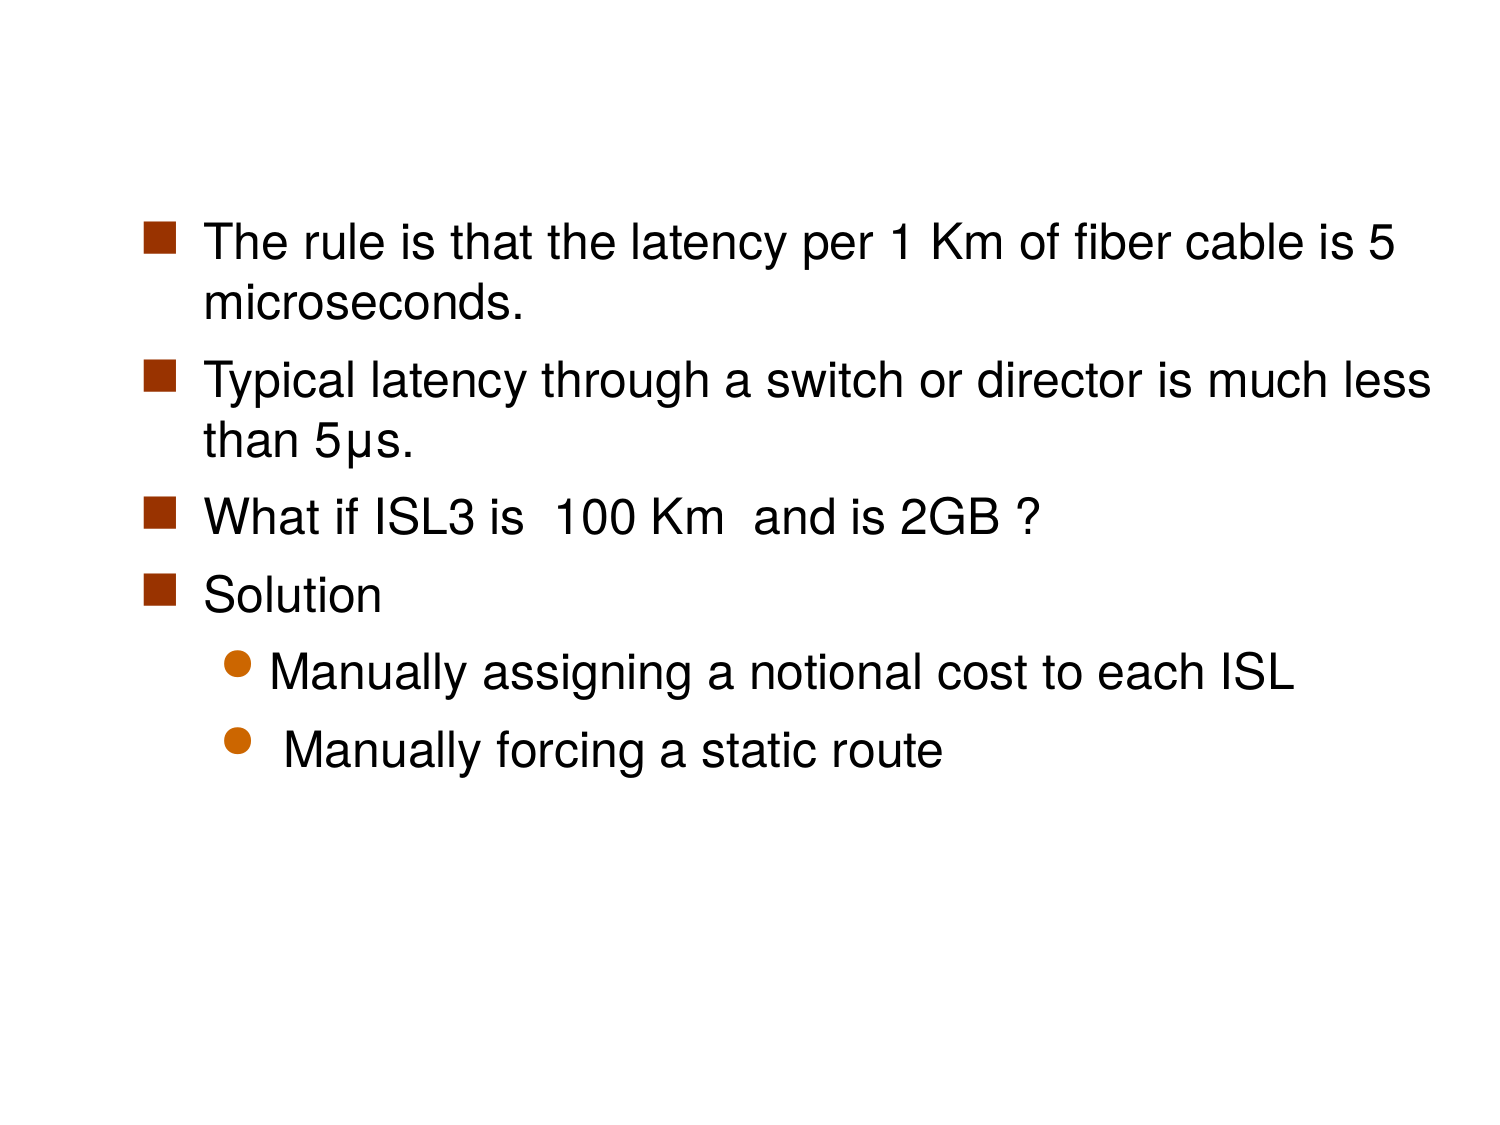

#
The rule is that the latency per 1 Km of fiber cable is 5 microseconds.
Typical latency through a switch or director is much less than 5μs.
What if ISL3 is  100 Km  and is 2GB ?
Solution
Manually assigning a notional cost to each ISL
 Manually forcing a static route